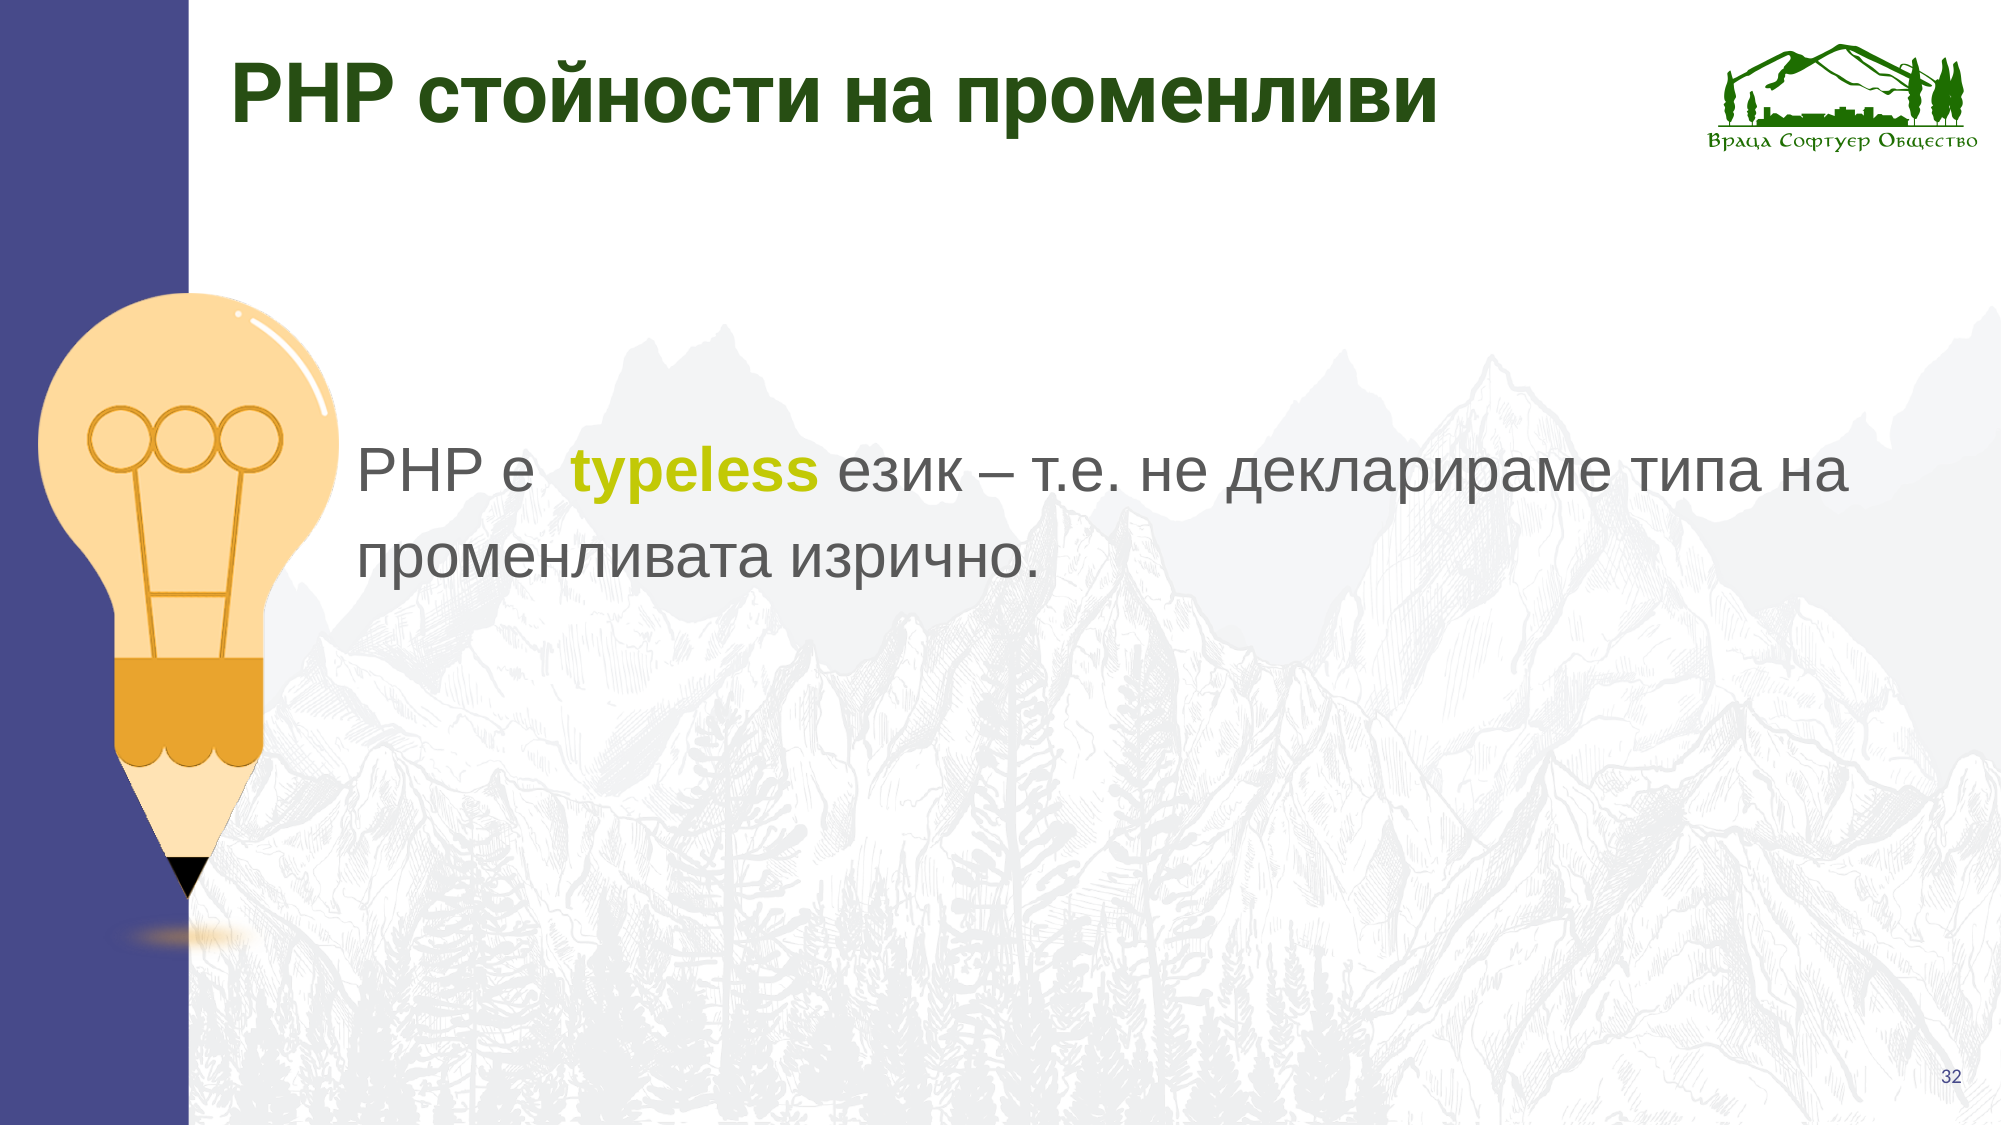

# PHP стойности на променливи

PHP e  typeless език – т.е. не декларираме типа на променливата изрично.

32